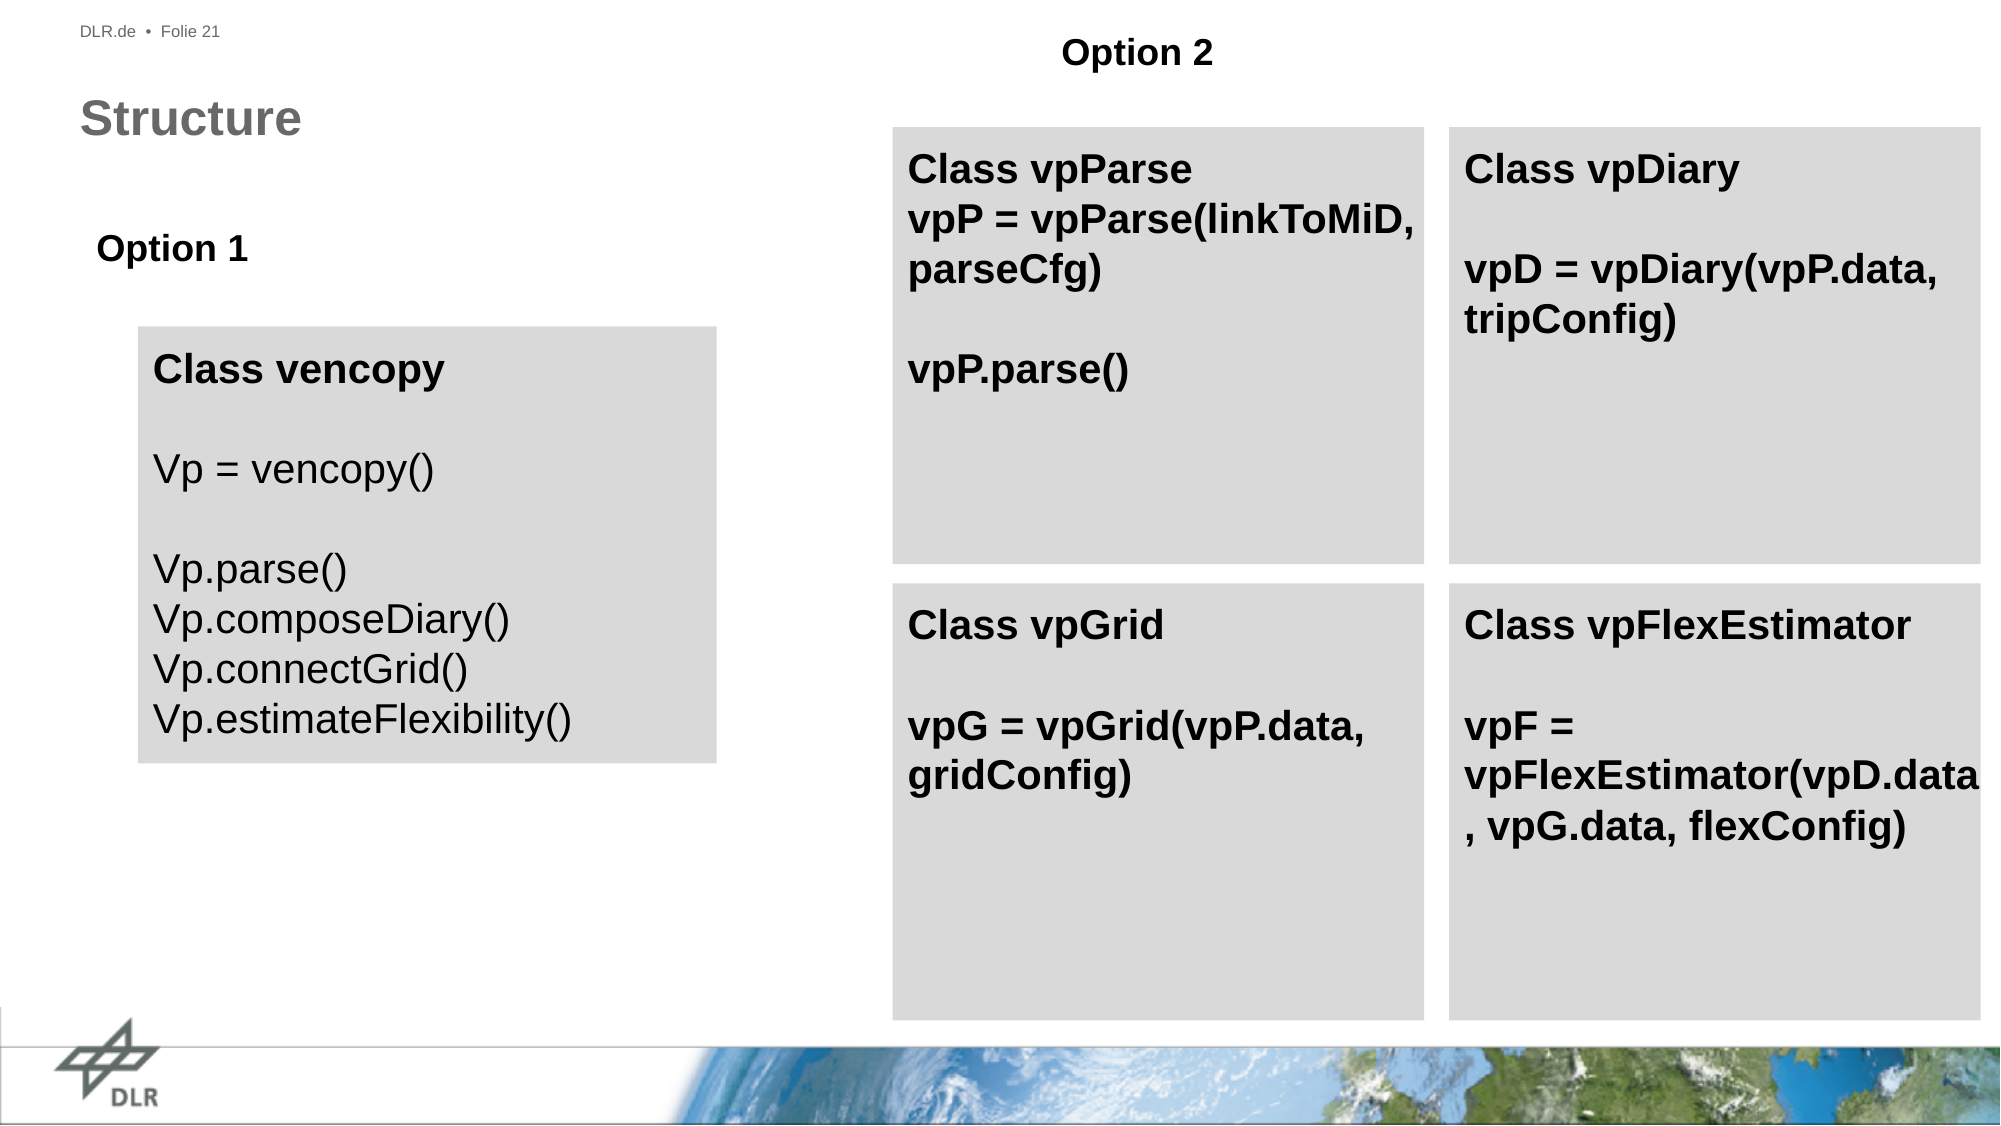

DLR.de  •  Folie 21
Option 2
# Structure
Class vpParse
vpP = vpParse(linkToMiD, parseCfg)

vpP.parse()

Class vpDiary

vpD = vpDiary(vpP.data, tripConfig)

Option 1
Class vencopy

Vp = vencopy()

Vp.parse()
Vp.composeDiary()
Vp.connectGrid()
Vp.estimateFlexibility()

Class vpGrid

vpG = vpGrid(vpP.data, gridConfig)

Class vpFlexEstimator

vpF = vpFlexEstimator(vpD.data, vpG.data, flexConfig)